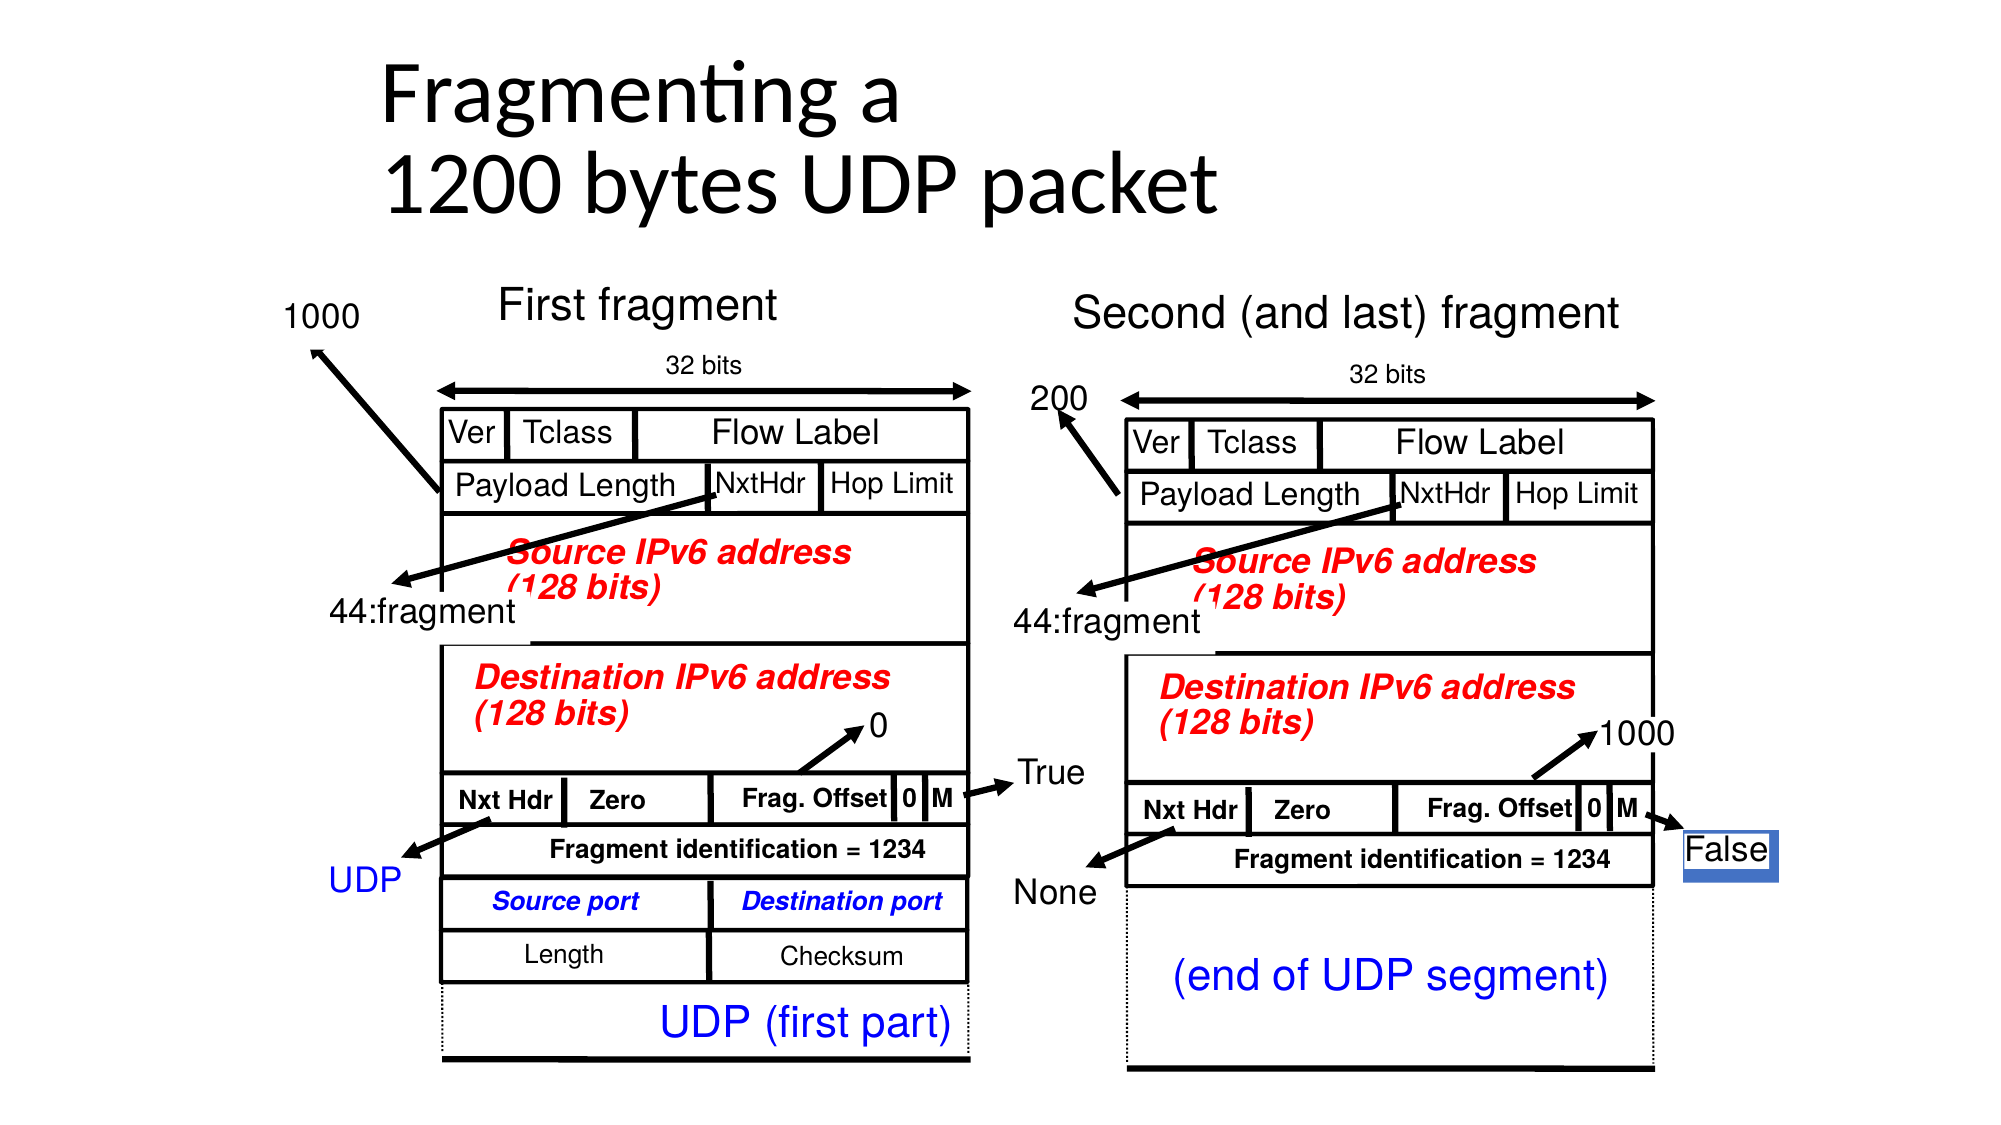

# Fragmenting a 1200 bytes UDP packet
First fragment
Second (and last) fragment

1000

32 bits
32 bits
200

Flow Label
Ver   Tclass

Flow Label
Ver   Tclass

Payload Length
NxtHdr   Hop Limit

Payload Length
NxtHdr   Hop Limit

Source IPv6 address
(128 bits)
Source IPv6 address
(128 bits)

44:fragment

44:fragment
Destination IPv6 address
(128 bits)
Destination IPv6 address
(128 bits)
0
1000

True

Frag. Offset  0  M

Nxt Hdr     Zero
Frag. Offset  0  M
Nxt Hdr     Zero

False

Fragment identification = 1234
Fragment identification = 1234

UDP

None

Source port
Destination port

Length
Checksum
 (end of UDP segment)

UDP (first part)